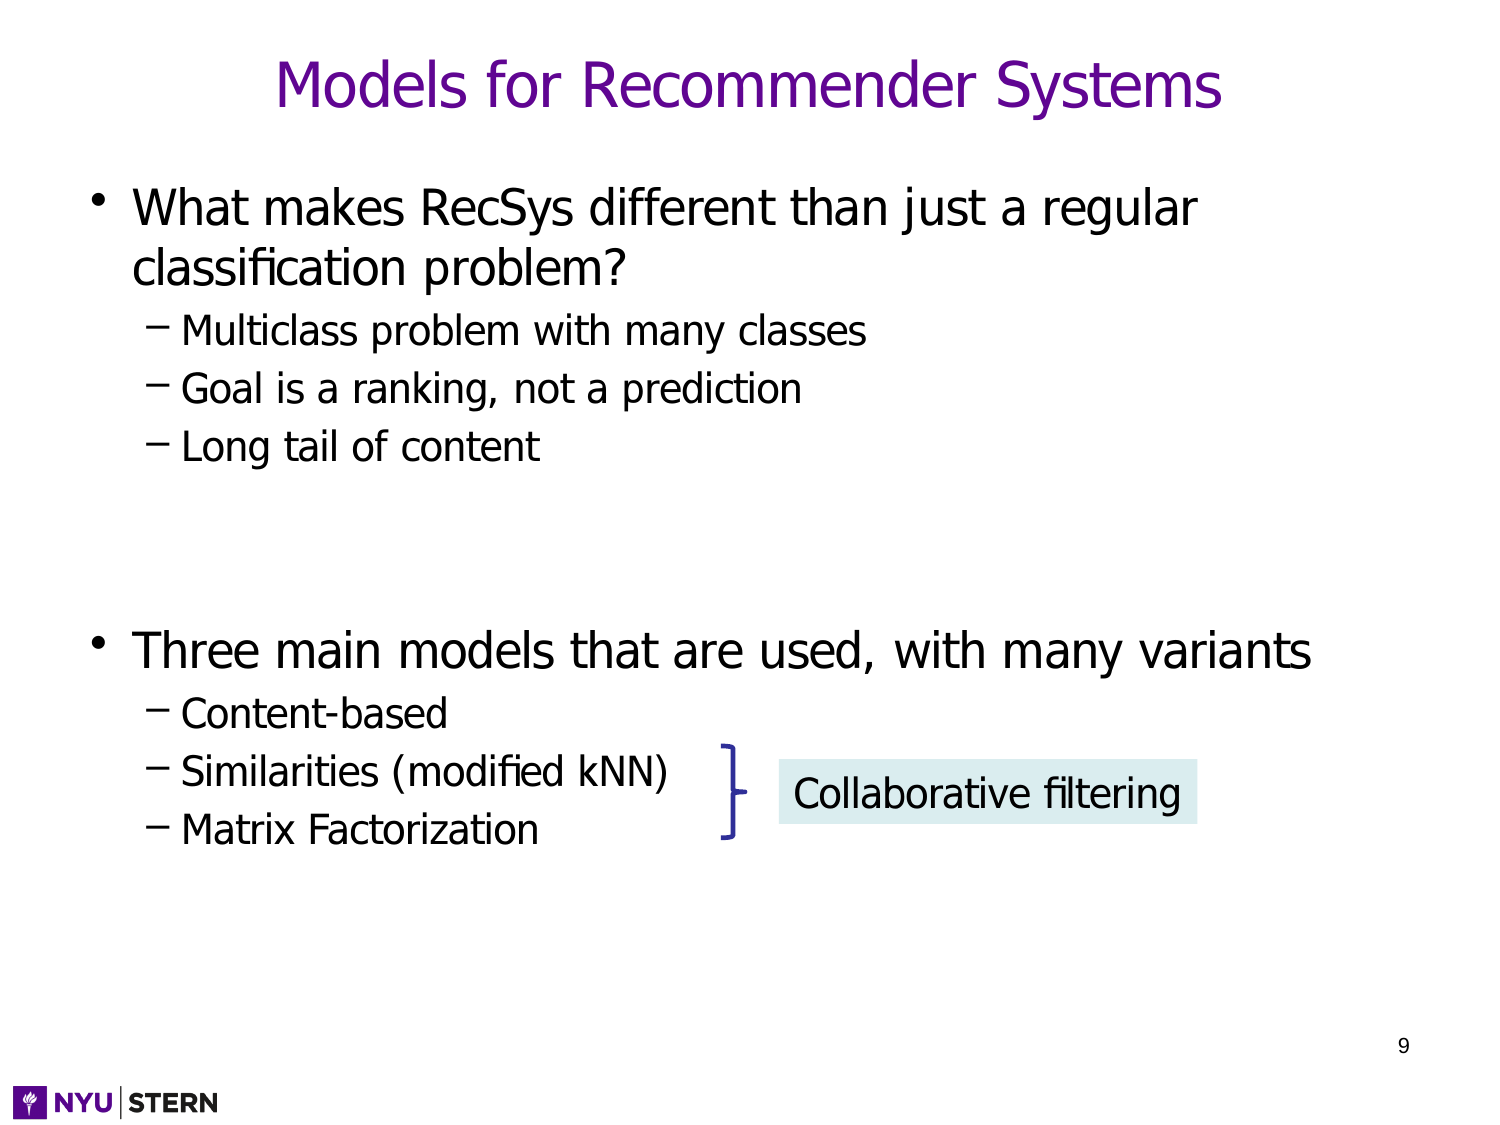

# Models for Recommender Systems
What makes RecSys different than just a regular classification problem?
Multiclass problem with many classes
Goal is a ranking, not a prediction
Long tail of content

Three main models that are used, with many variants
Content-based
Similarities (modified kNN)
Matrix Factorization

Collaborative filtering
9